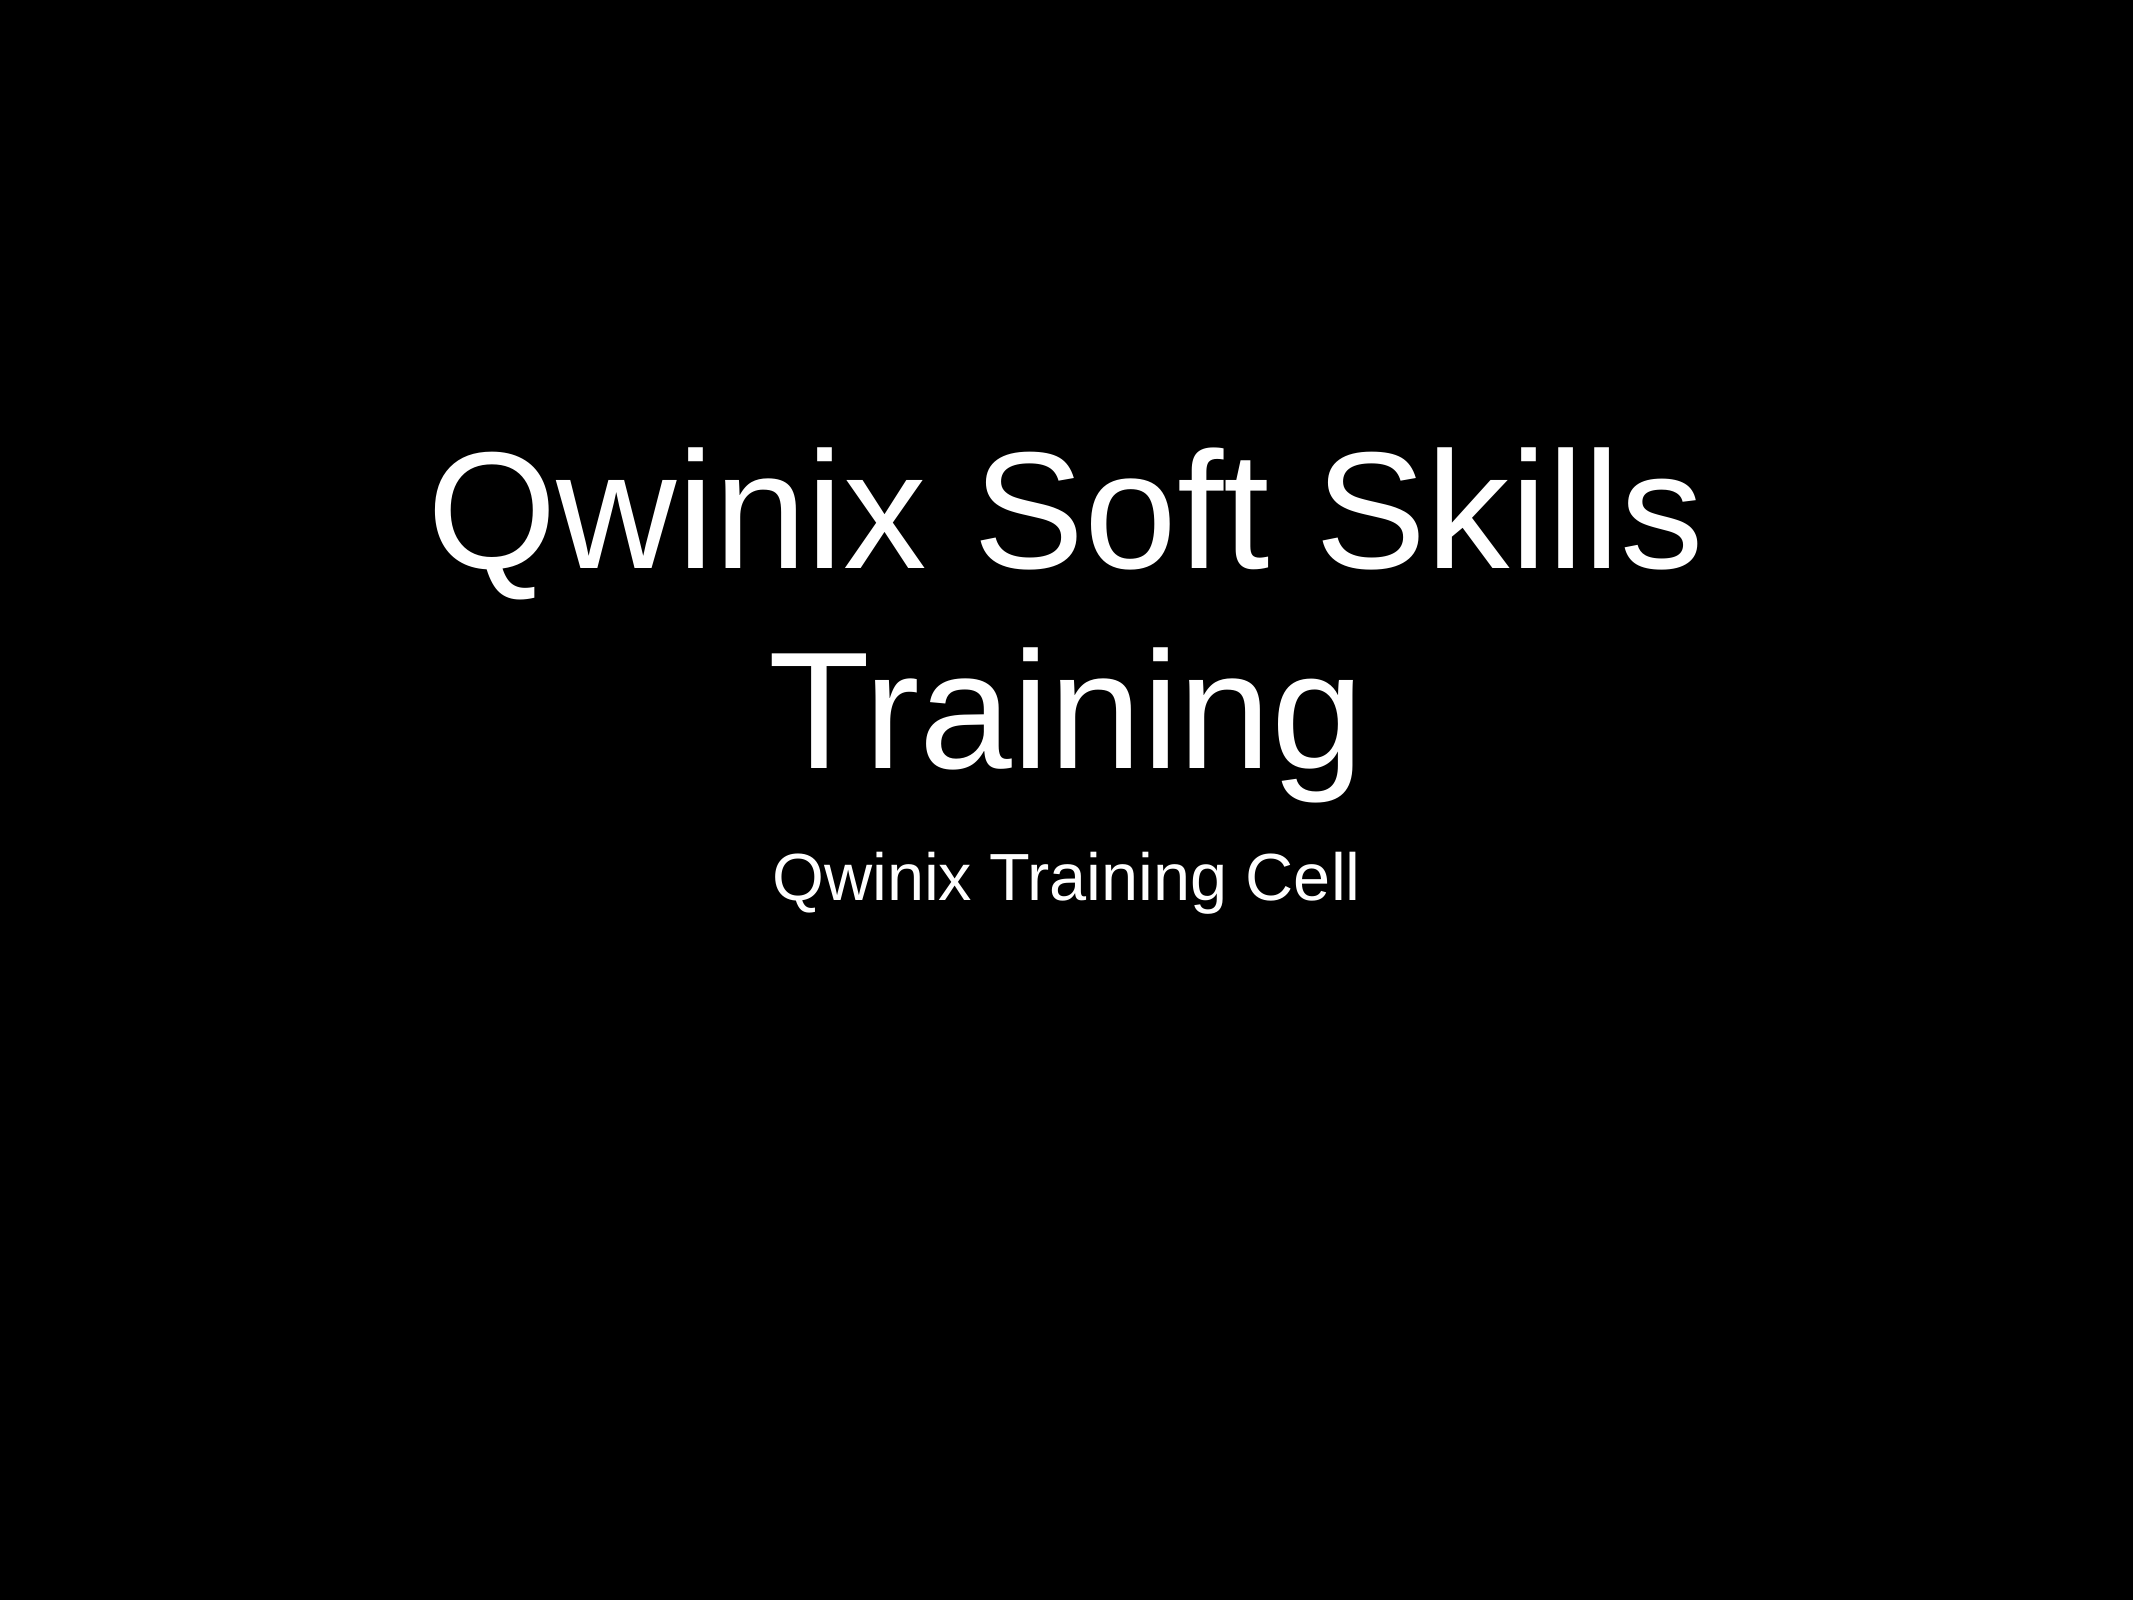

# Qwinix Soft Skills Training
Qwinix Training Cell